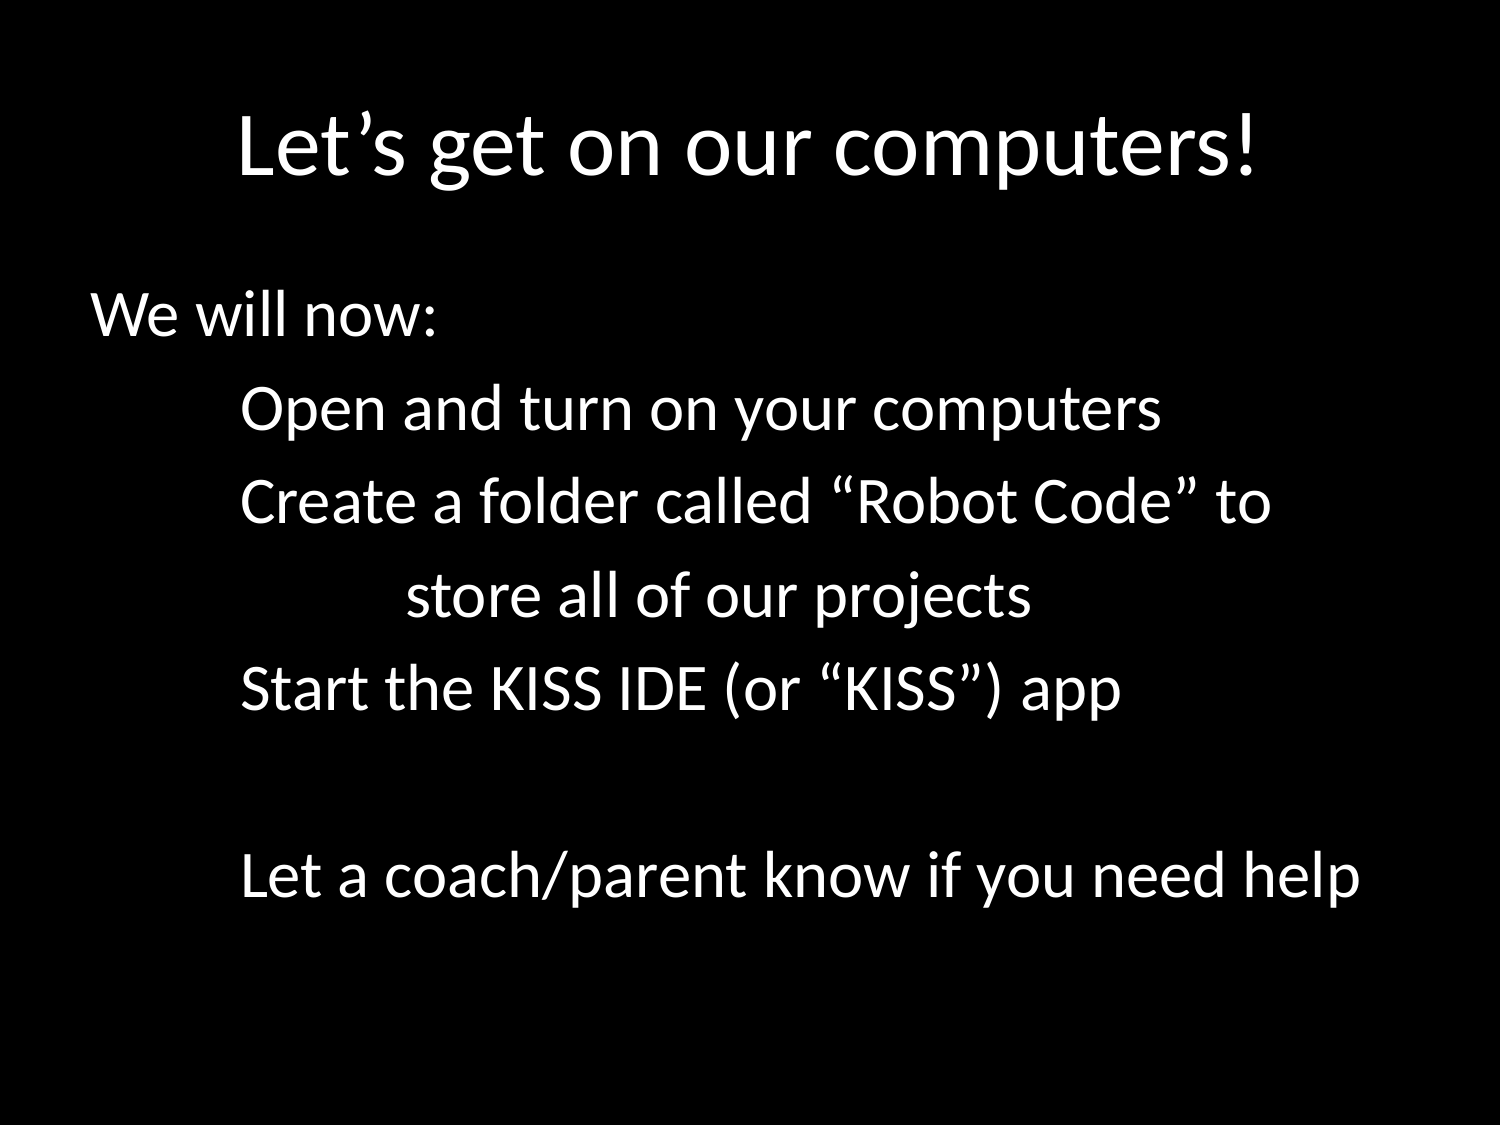

# Let’s get on our computers!
We will now:
	Open and turn on your computers
	Create a folder called “Robot Code” to
		 store all of our projects
	Start the KISS IDE (or “KISS”) app

	Let a coach/parent know if you need help